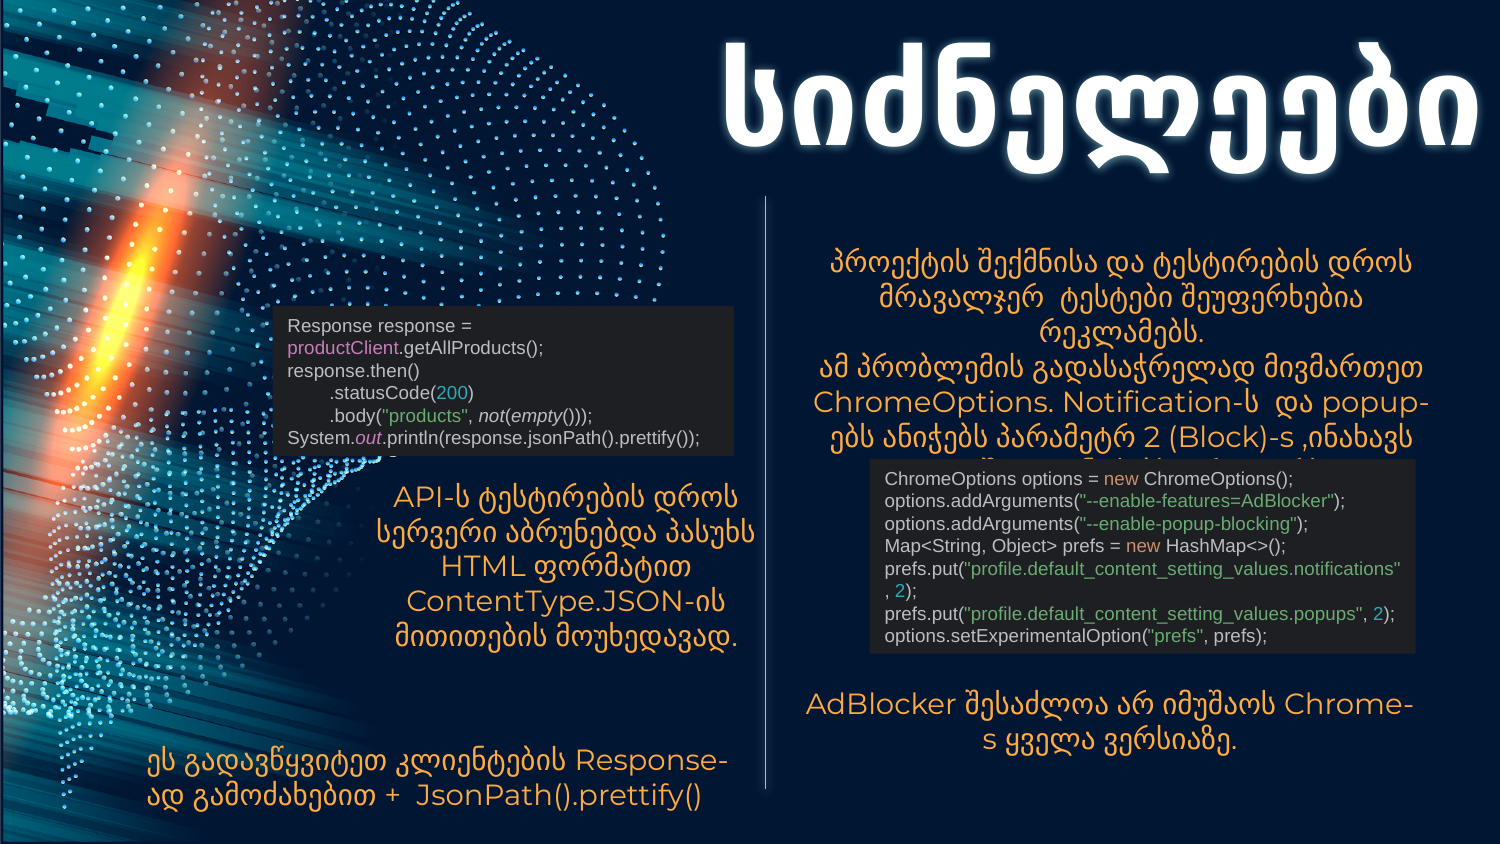

# სიძნელეები
პროექტის შექმნისა და ტესტირების დროს
მრავალჯერ  ტესტები შეუფერხებია რეკლამებს.
ამ პრობლემის გადასაჭრელად მივმართეთ
ChromeOptions. Notification-ს  და popup-ებს ანიჭებს პარამეტრ 2 (Block)-s ,ინახავს Pref-ში და ანიჭებს დრაივერს.
Response response = productClient.getAllProducts();
response.then()
        .statusCode(200)
        .body("products", not(empty()));
System.out.println(response.jsonPath().prettify());
ChromeOptions options = new ChromeOptions();
options.addArguments("--enable-features=AdBlocker");
options.addArguments("--enable-popup-blocking");
Map<String, Object> prefs = new HashMap<>();
prefs.put("profile.default_content_setting_values.notifications", 2);
prefs.put("profile.default_content_setting_values.popups", 2);
options.setExperimentalOption("prefs", prefs);
API-ს ტესტირების დროს
სერვერი აბრუნებდა პასუხს HTML ფორმატით ContentType.JSON-ის მითითების მოუხედავად.
AdBlocker შესაძლოა არ იმუშაოს Chrome-s ყველა ვერსიაზე.
ეს გადავწყვიტეთ კლიენტების Response-ად გამოძახებით +  JsonPath().prettify()